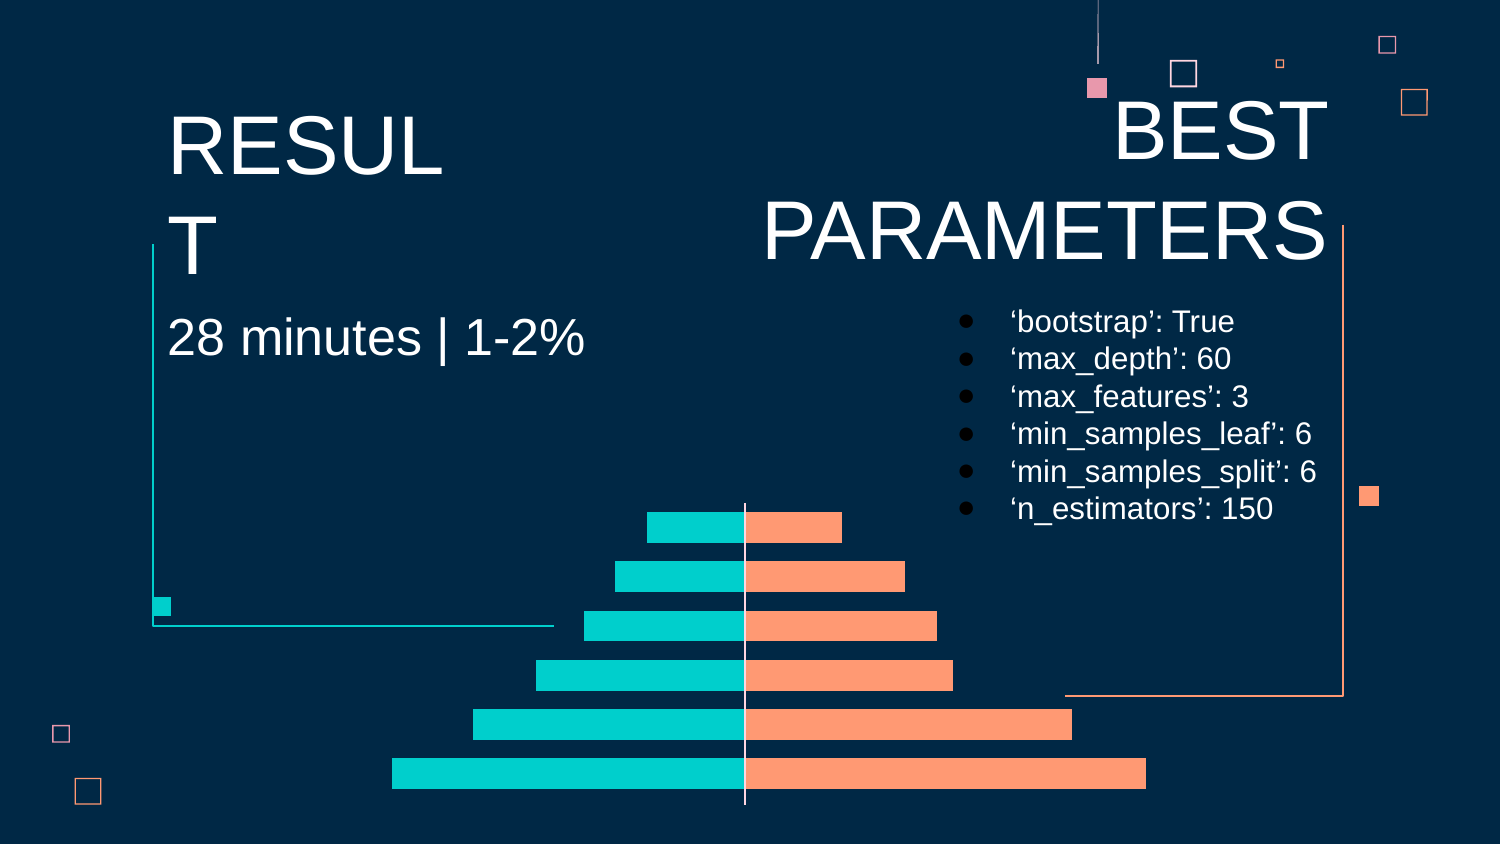

BEST PARAMETERS
# RESULT
‘bootstrap’: True
‘max_depth’: 60
‘max_features’: 3
‘min_samples_leaf’: 6
‘min_samples_split’: 6
‘n_estimators’: 150
28 minutes | 1-2%